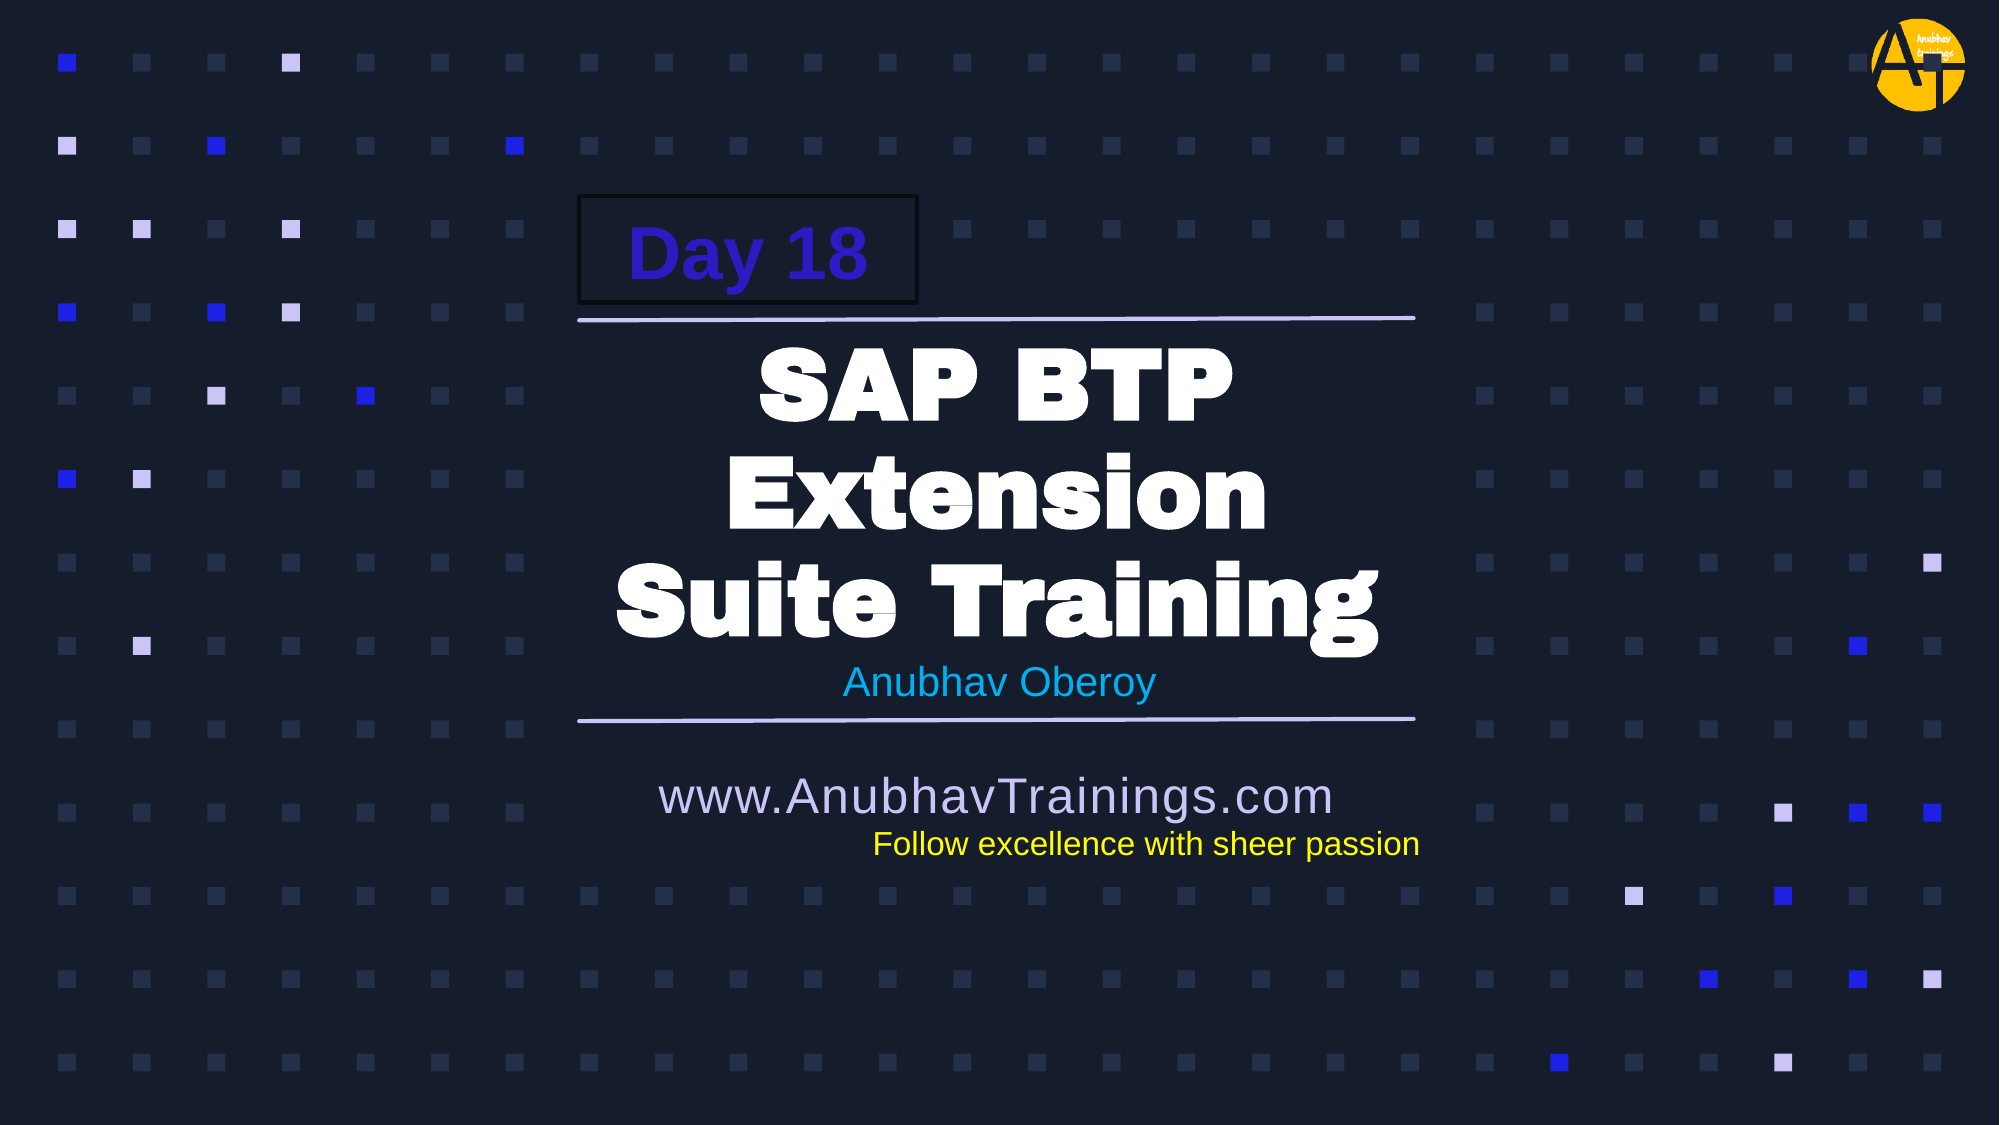

Day 18
# SAP BTP Extension Suite Training
Anubhav Oberoy
www.AnubhavTrainings.com
Follow excellence with sheer passion